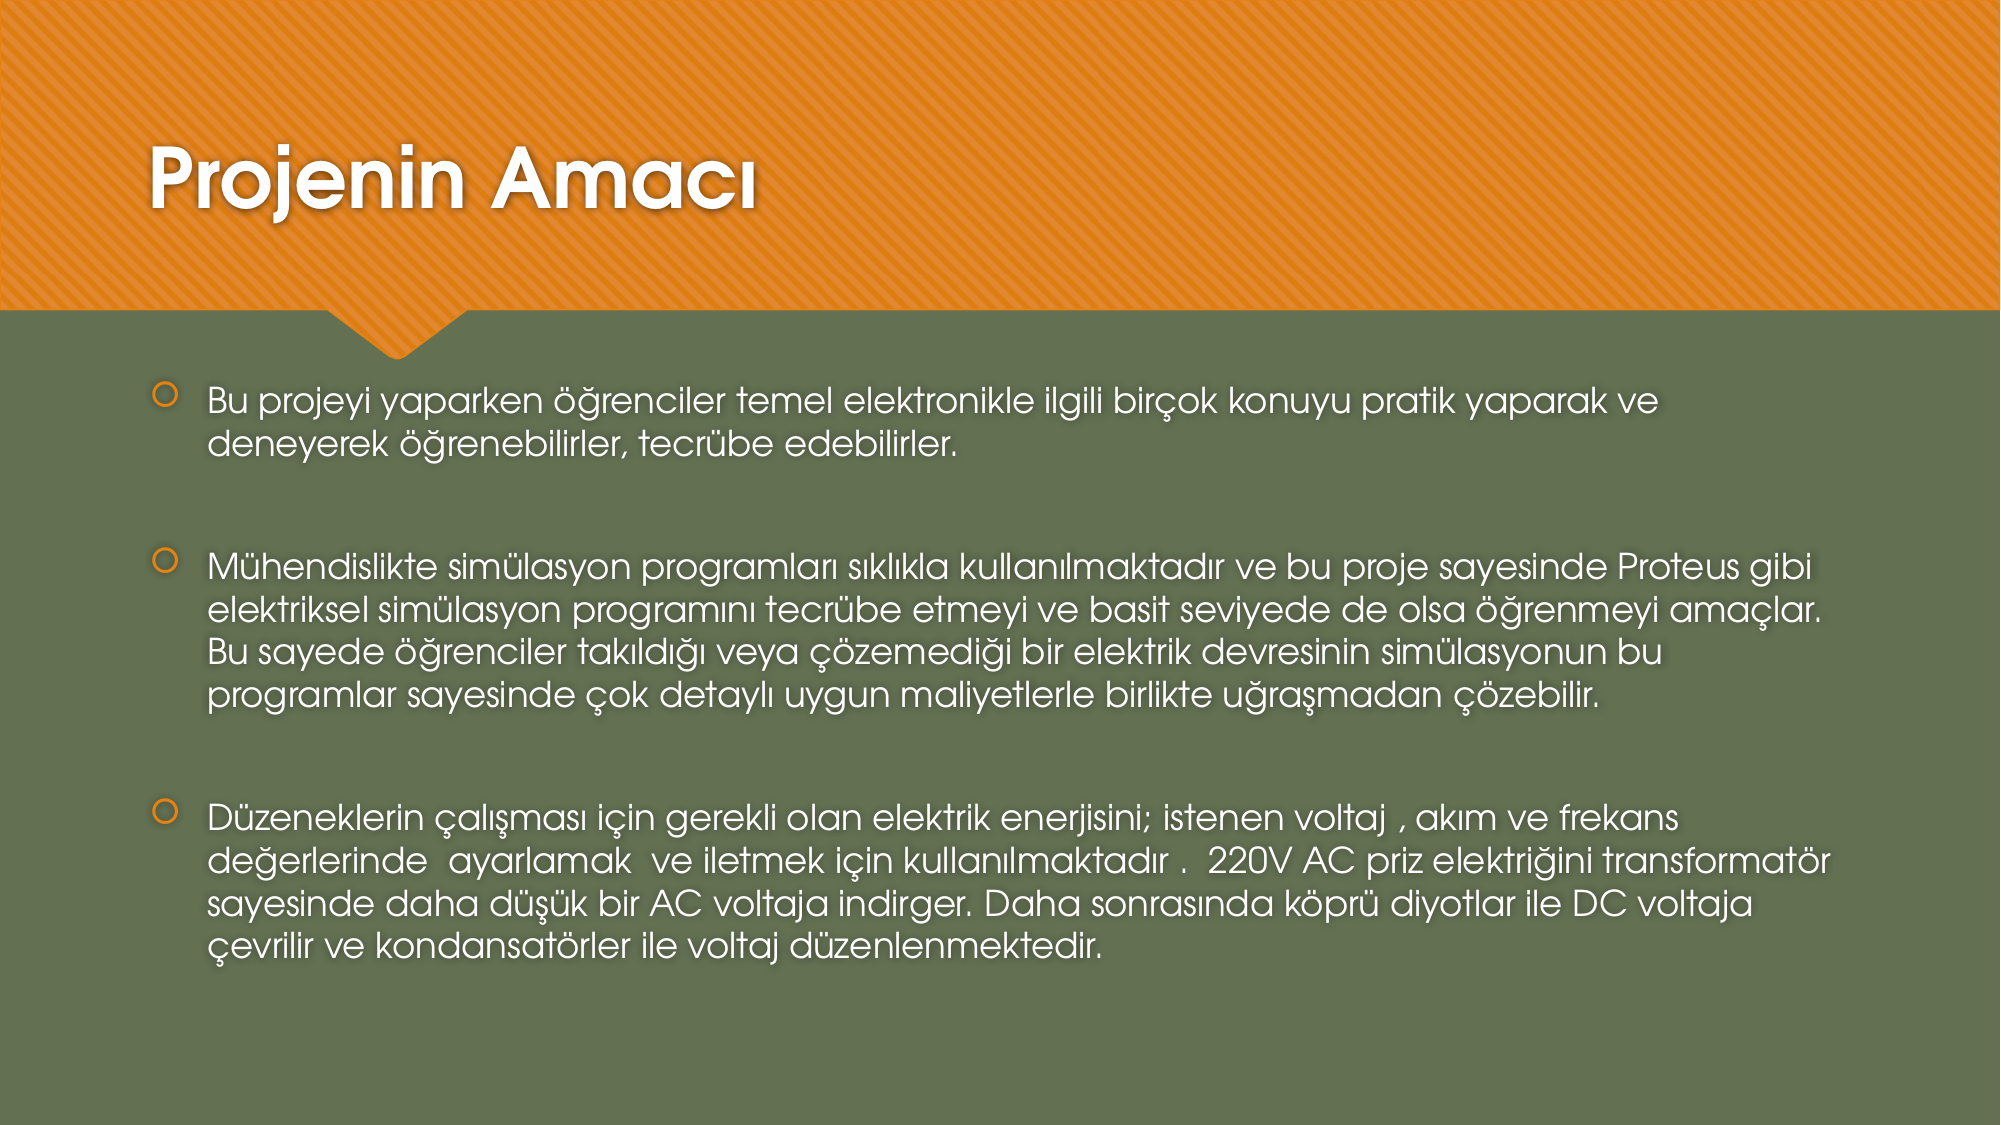

# Projenin Amacı
Bu projeyi yaparken öğrenciler temel elektronikle ilgili birçok konuyu pratik yaparak ve deneyerek öğrenebilirler, tecrübe edebilirler.

Mühendislikte simülasyon programları sıklıkla kullanılmaktadır ve bu proje sayesinde Proteus gibi elektriksel simülasyon programını tecrübe etmeyi ve basit seviyede de olsa öğrenmeyi amaçlar. Bu sayede öğrenciler takıldığı veya çözemediği bir elektrik devresinin simülasyonun bu programlar sayesinde çok detaylı uygun maliyetlerle birlikte uğraşmadan çözebilir.

Düzeneklerin çalışması için gerekli olan elektrik enerjisini; istenen voltaj , akım ve frekans değerlerinde  ayarlamak  ve iletmek için kullanılmaktadır .  220V AC priz elektriğini transformatör sayesinde daha düşük bir AC voltaja indirger. Daha sonrasında köprü diyotlar ile DC voltaja çevrilir ve kondansatörler ile voltaj düzenlenmektedir.